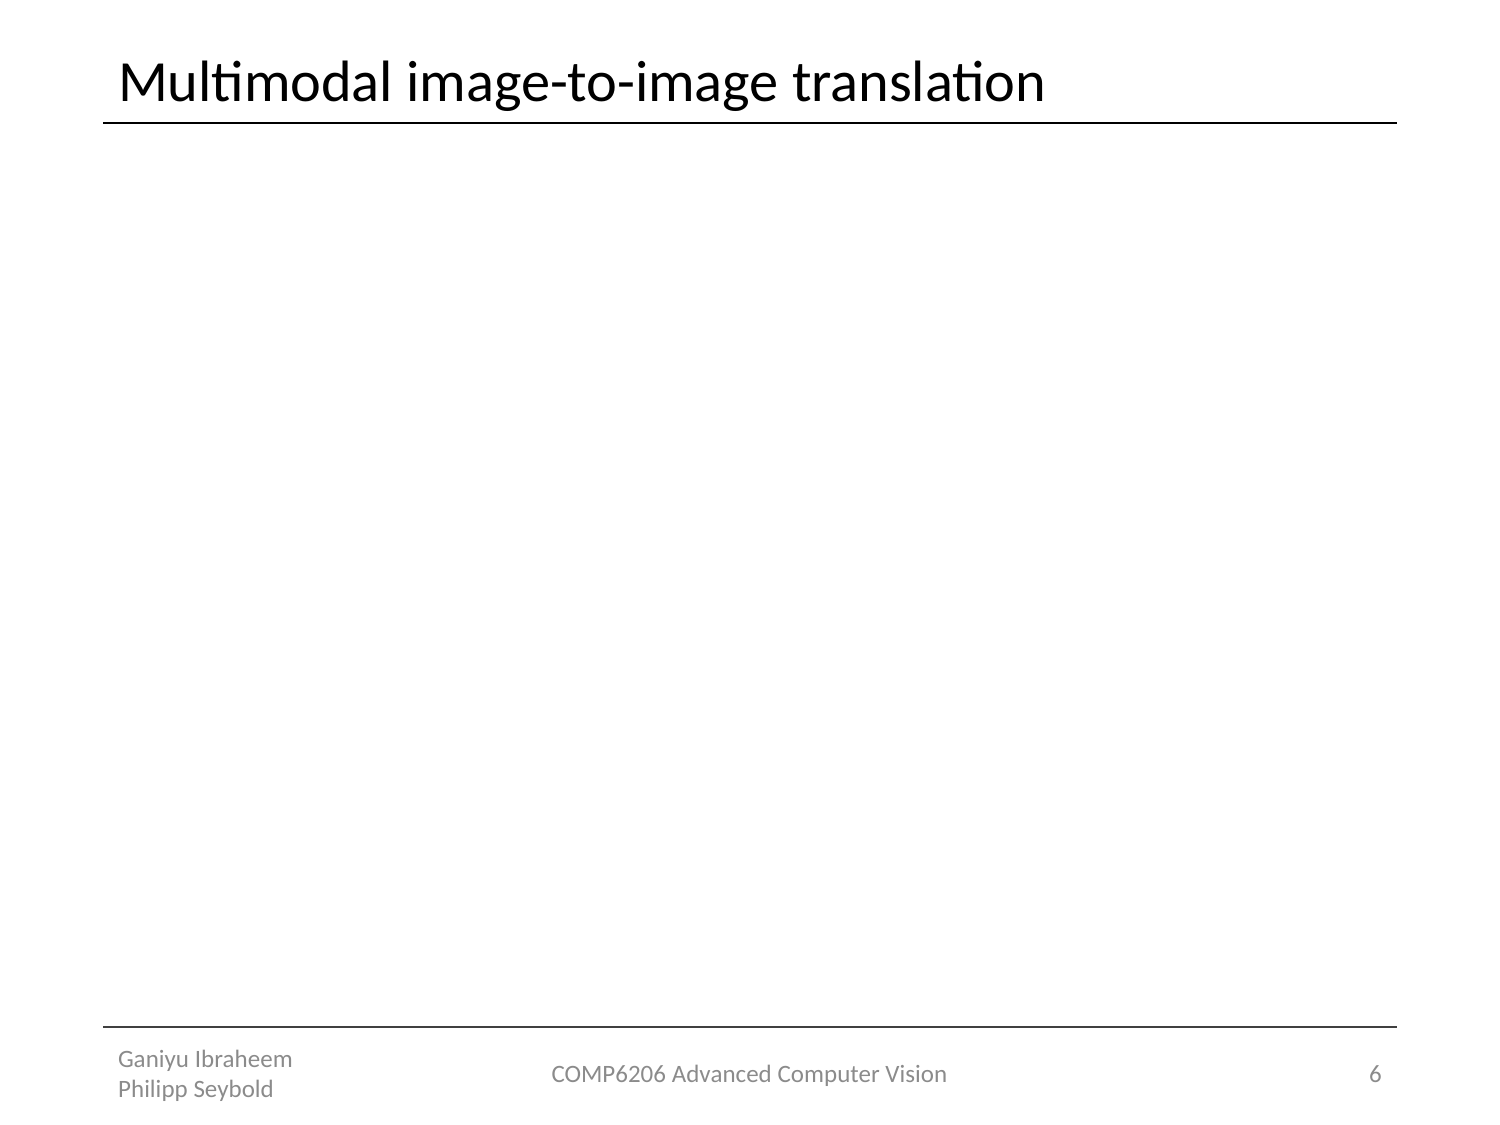

# Multimodal image-to-image translation

Ganiyu Ibraheem   Philipp Seybold
COMP6206 Advanced Computer Vision
6